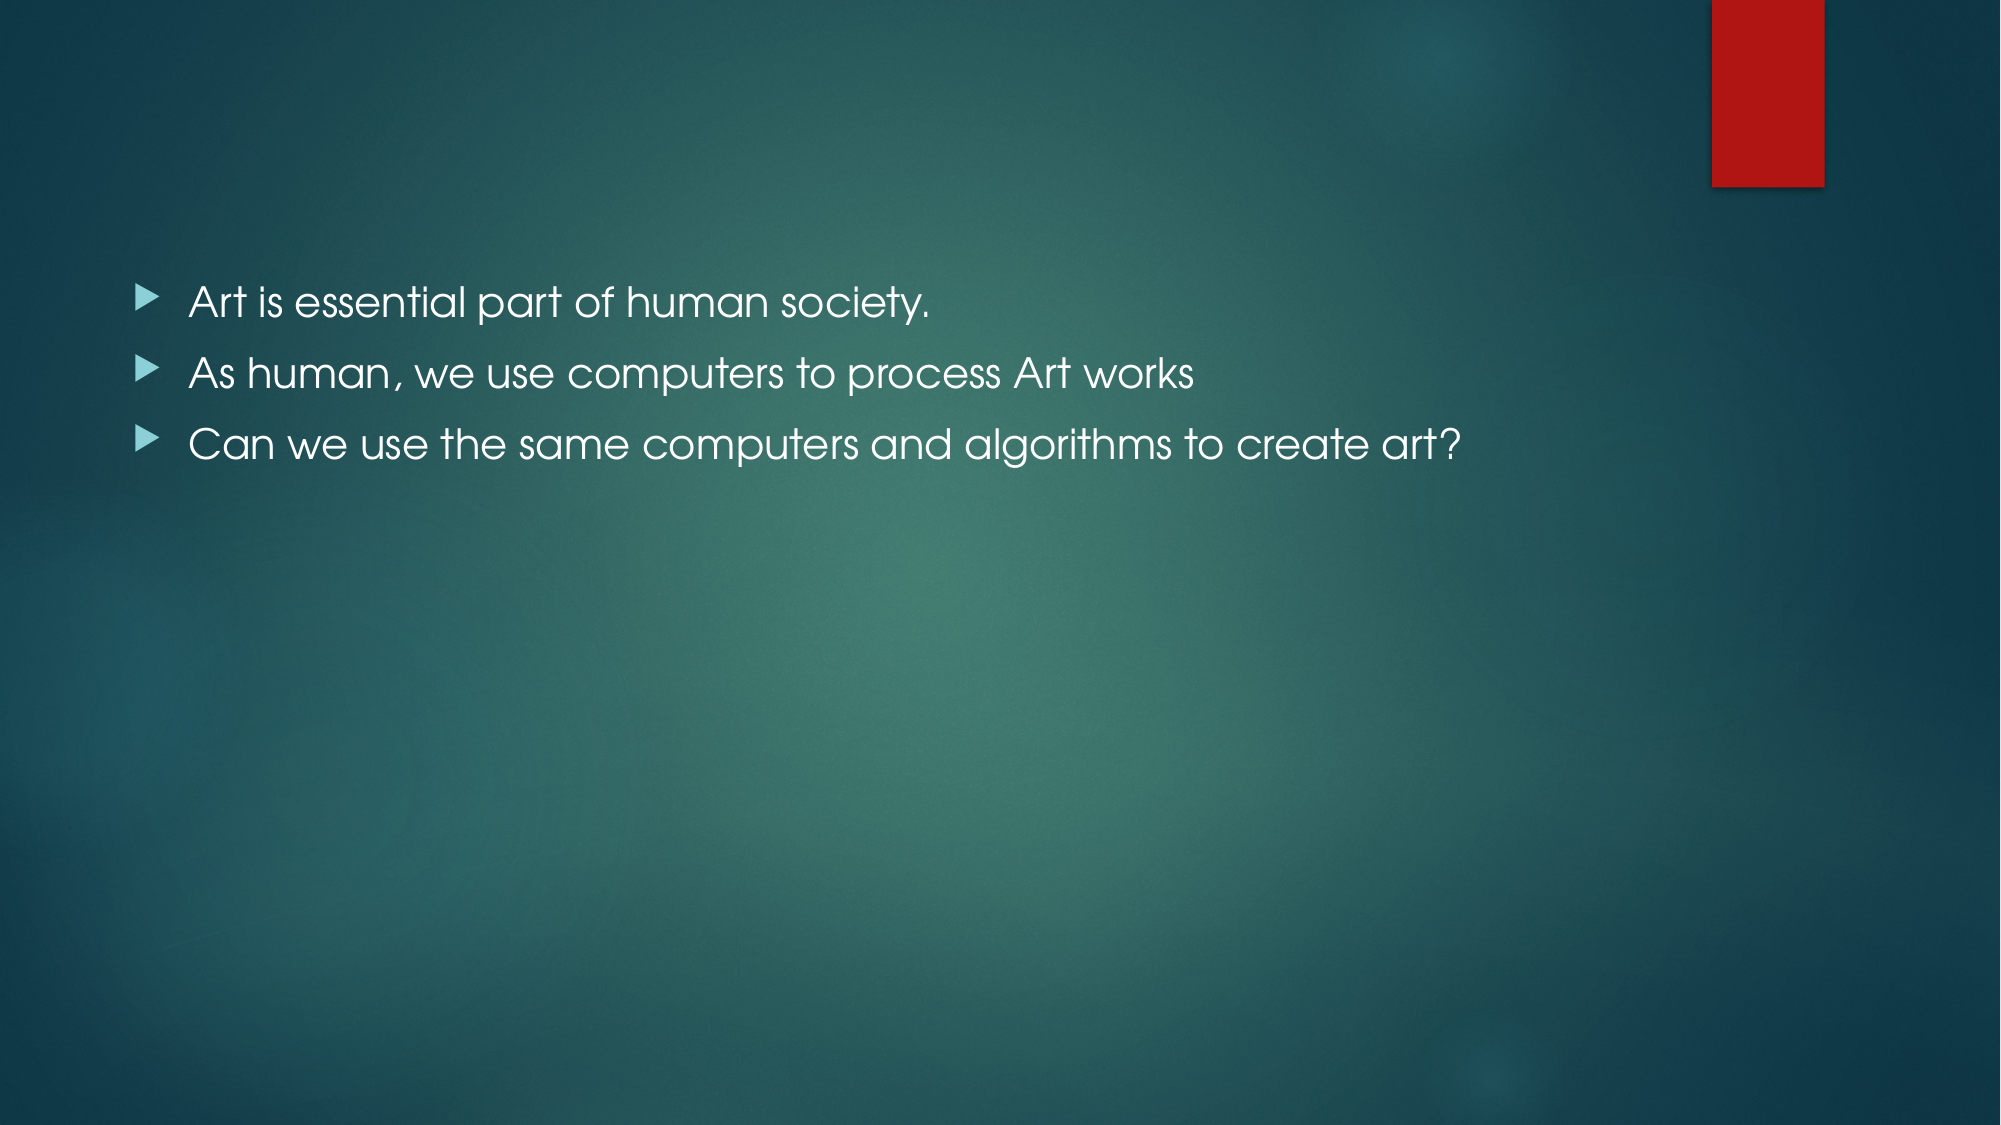

Art is essential part of human society.
As human, we use computers to process Art works
Can we use the same computers and algorithms to create art?